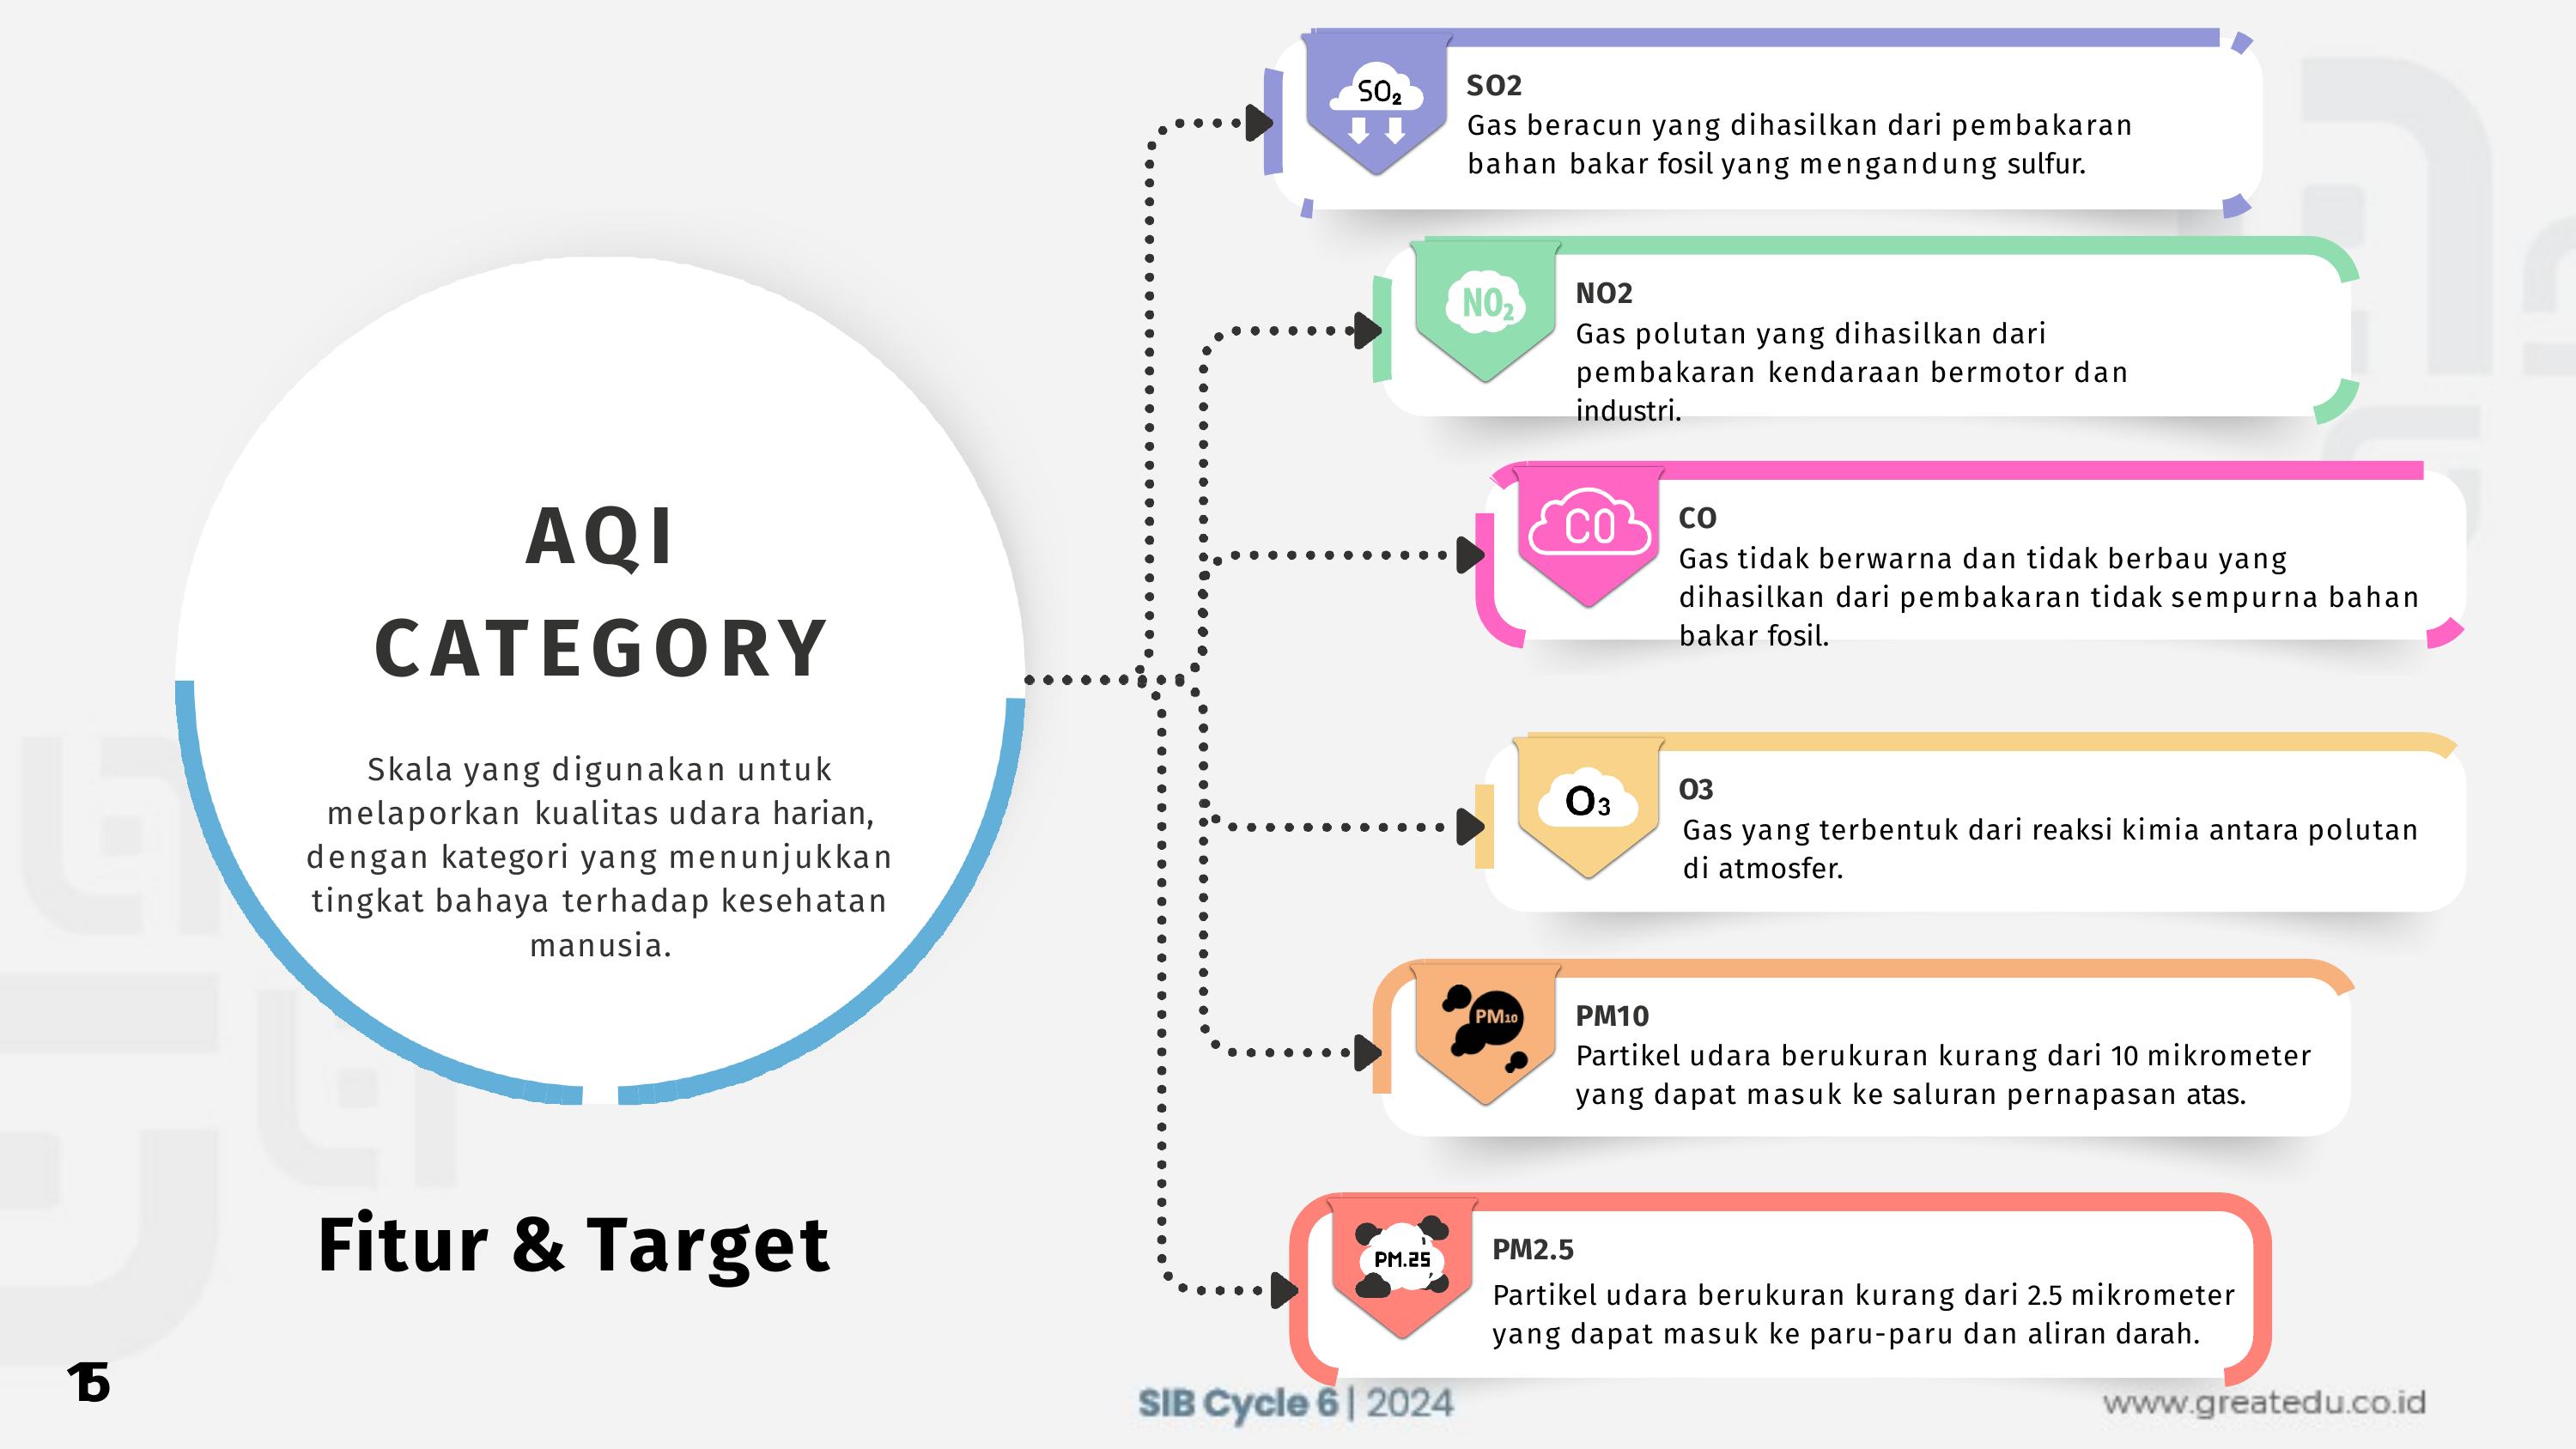

SO2
Gas beracun yang dihasilkan dari pembakaran bahan bakar fosil yang mengandung sulfur.
NO2
Gas polutan yang dihasilkan dari pembakaran kendaraan bermotor dan industri.
AQI
CATEGORY
Skala yang digunakan untuk melaporkan kualitas udara harian, dengan kategori yang menunjukkan tingkat bahaya terhadap kesehatan manusia.
CO
Gas tidak berwarna dan tidak berbau yang dihasilkan dari pembakaran tidak sempurna bahan bakar fosil.
O3
Gas yang terbentuk dari reaksi kimia antara polutan di atmosfer.
PM10
Partikel udara berukuran kurang dari 10 mikrometer yang dapat masuk ke saluran pernapasan atas.
Fitur & Target
PM2.5
Partikel udara berukuran kurang dari 2.5 mikrometer yang dapat masuk ke paru-paru dan aliran darah.
15